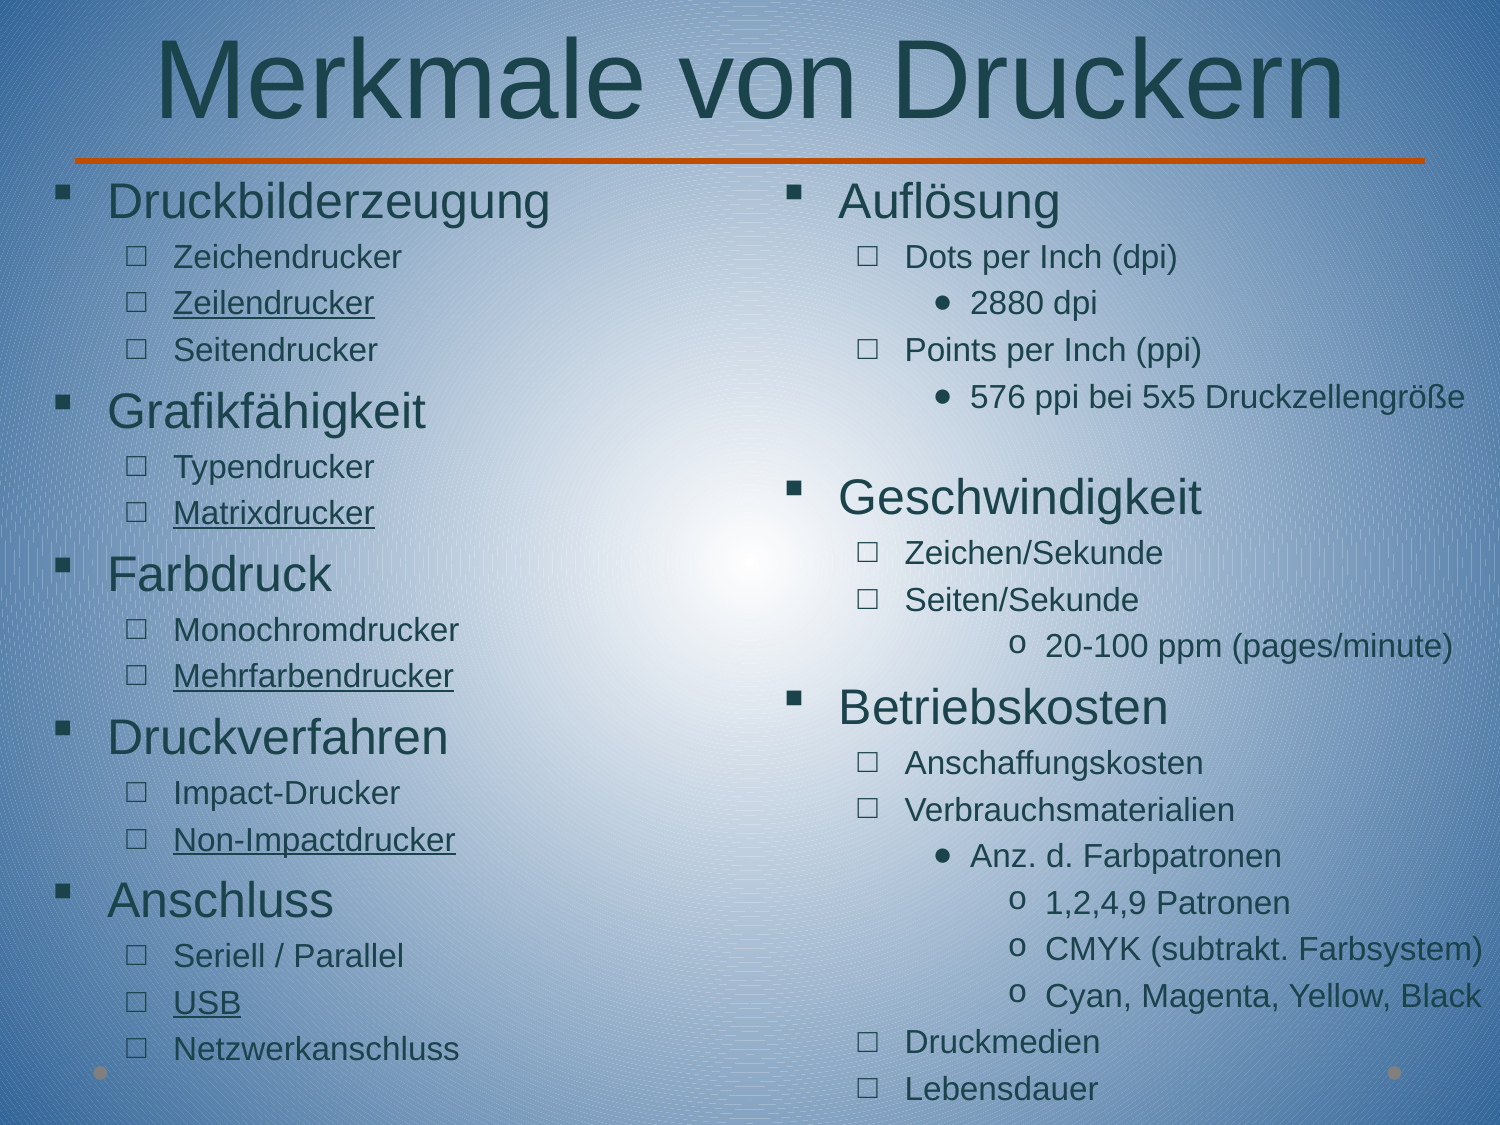

# Merkmale von Druckern
Auflösung
Dots per Inch (dpi)
2880 dpi
Points per Inch (ppi)
576 ppi bei 5x5 Druckzellengröße
Geschwindigkeit
Zeichen/Sekunde
Seiten/Sekunde
20-100 ppm (pages/minute)
Betriebskosten
Anschaffungskosten
Verbrauchsmaterialien
Anz. d. Farbpatronen
1,2,4,9 Patronen
CMYK (subtrakt. Farbsystem)
Cyan, Magenta, Yellow, Black
Druckmedien
Lebensdauer
Druckbilderzeugung
Zeichendrucker
Zeilendrucker
Seitendrucker
Grafikfähigkeit
Typendrucker
Matrixdrucker
Farbdruck
Monochromdrucker
Mehrfarbendrucker
Druckverfahren
Impact-Drucker
Non-Impactdrucker
Anschluss
Seriell / Parallel
USB
Netzwerkanschluss